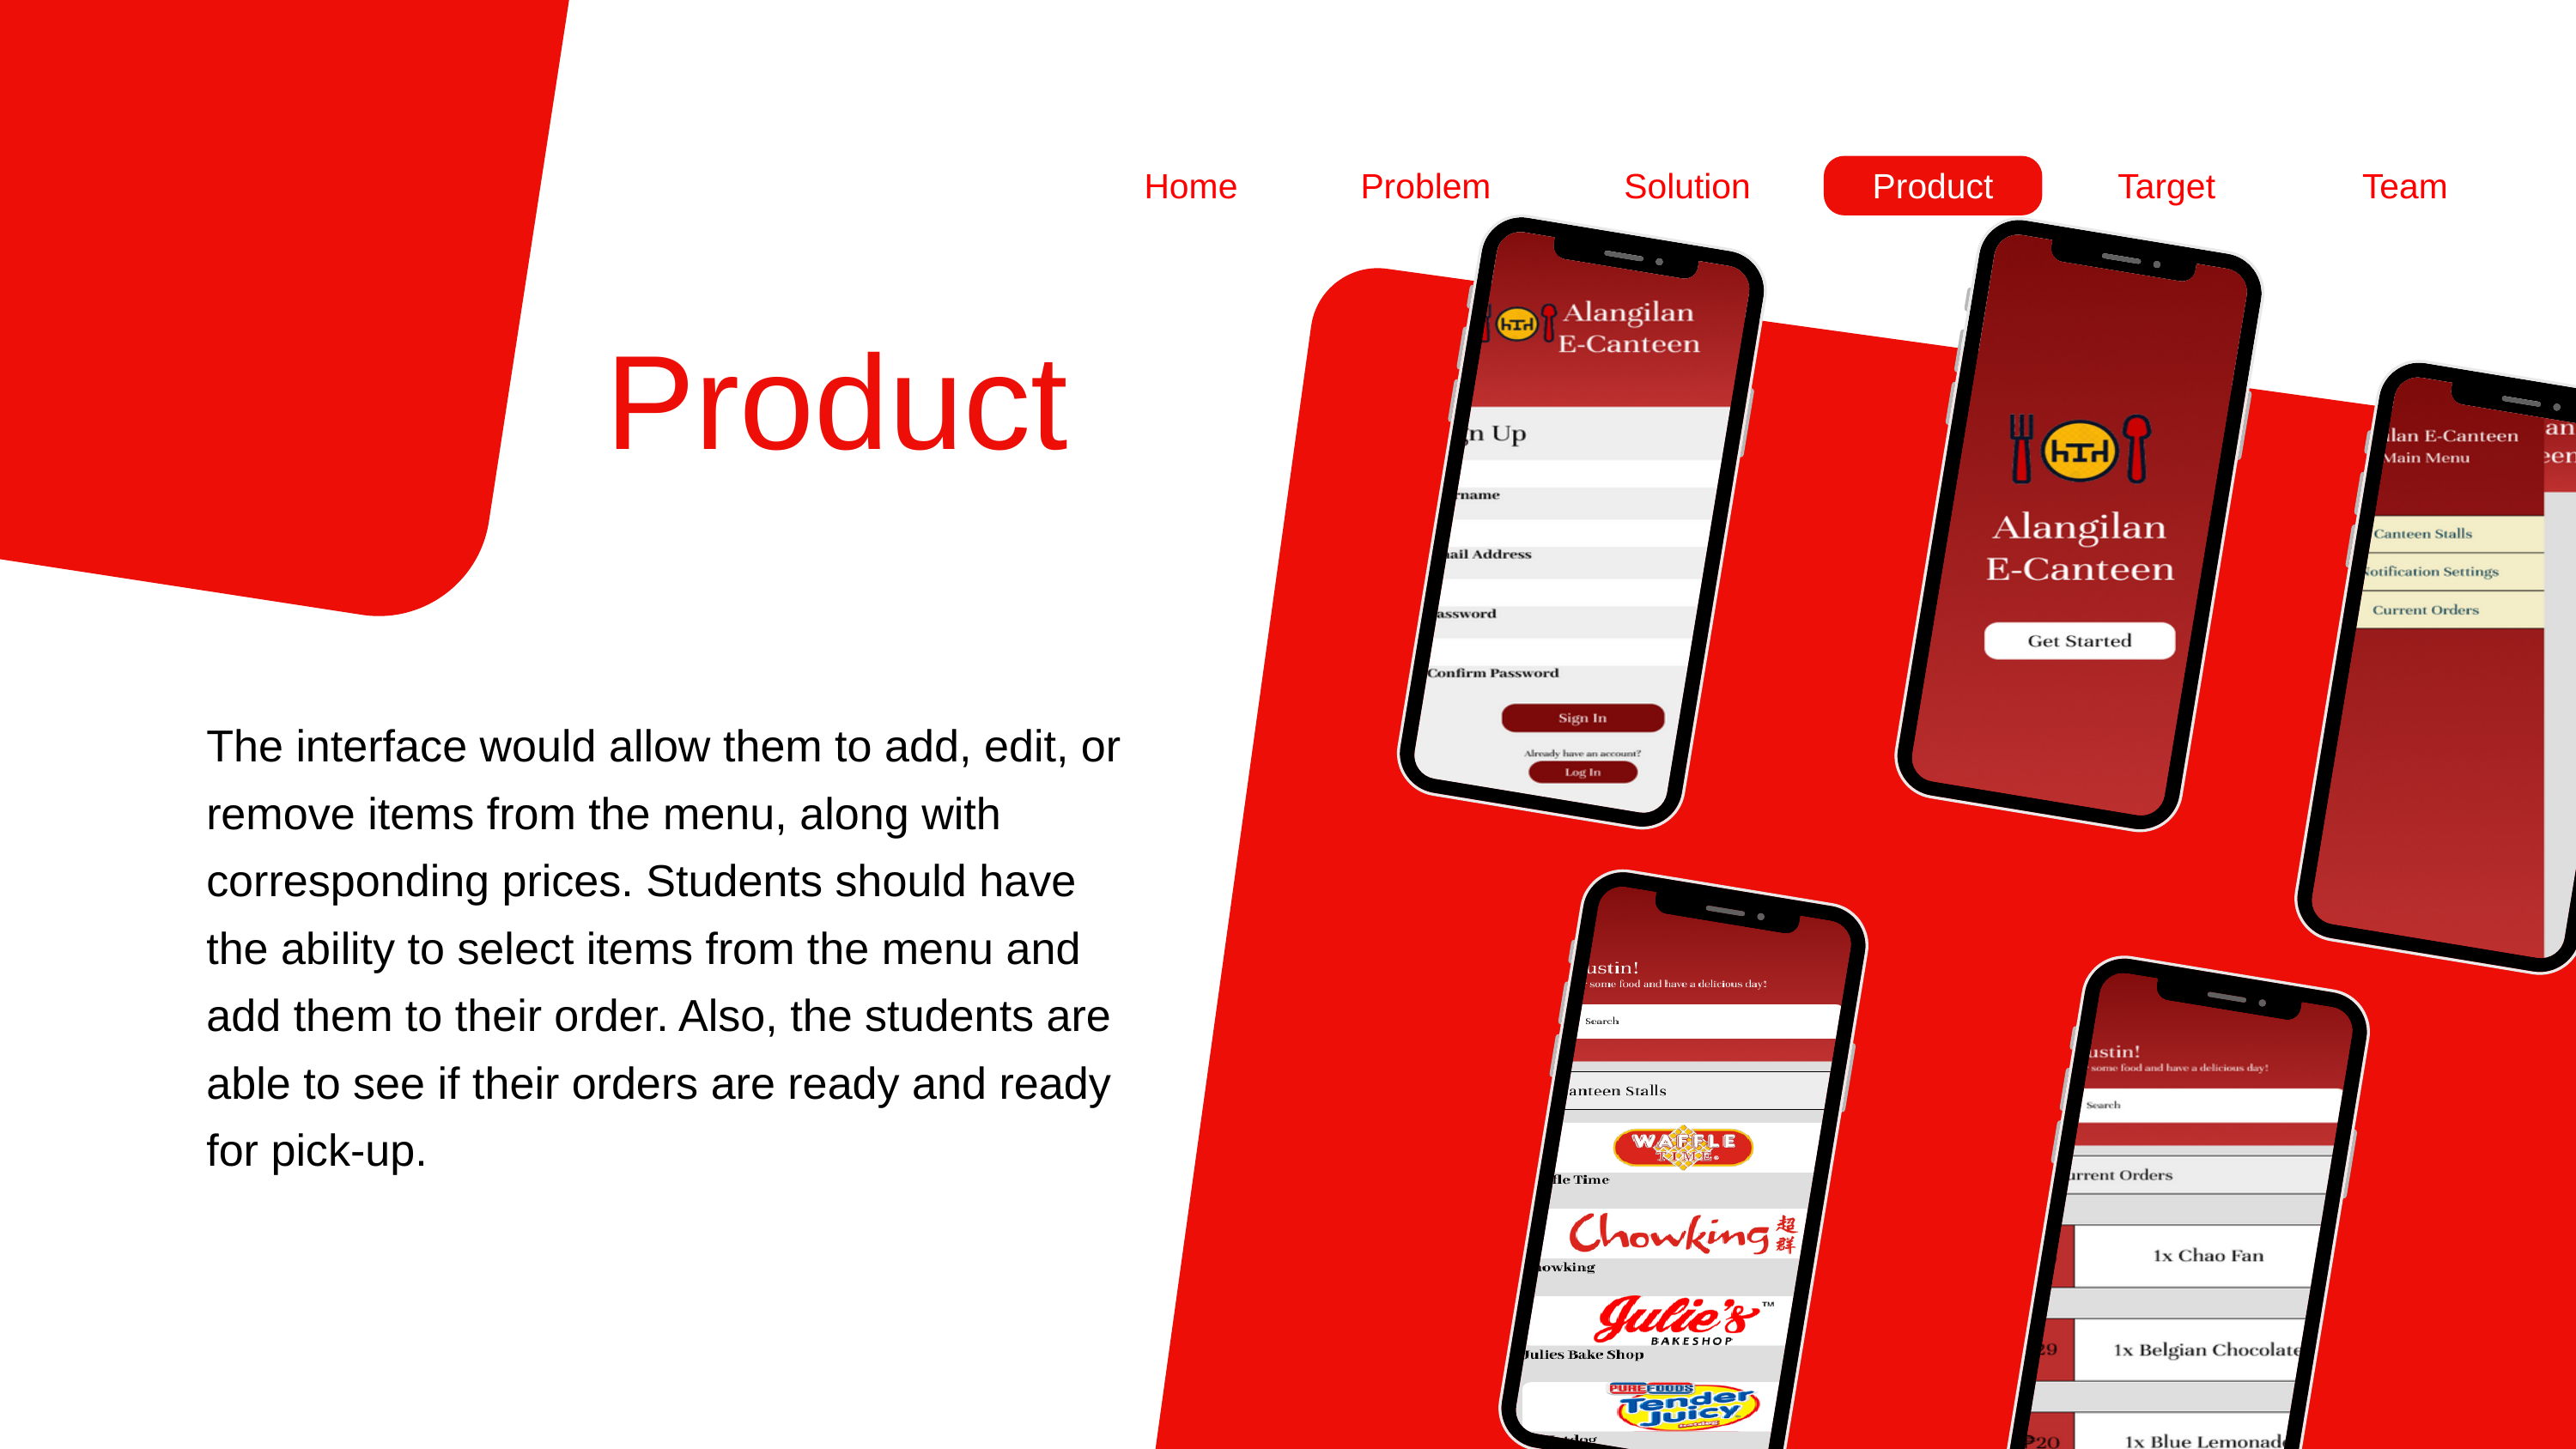

Home
Problem
Solution
Product
Target
Team

Product

The interface would allow them to add, edit, or remove items from the menu, along with corresponding prices. Students should have the ability to select items from the menu and add them to their order. Also, the students are able to see if their orders are ready and ready for pick-up.